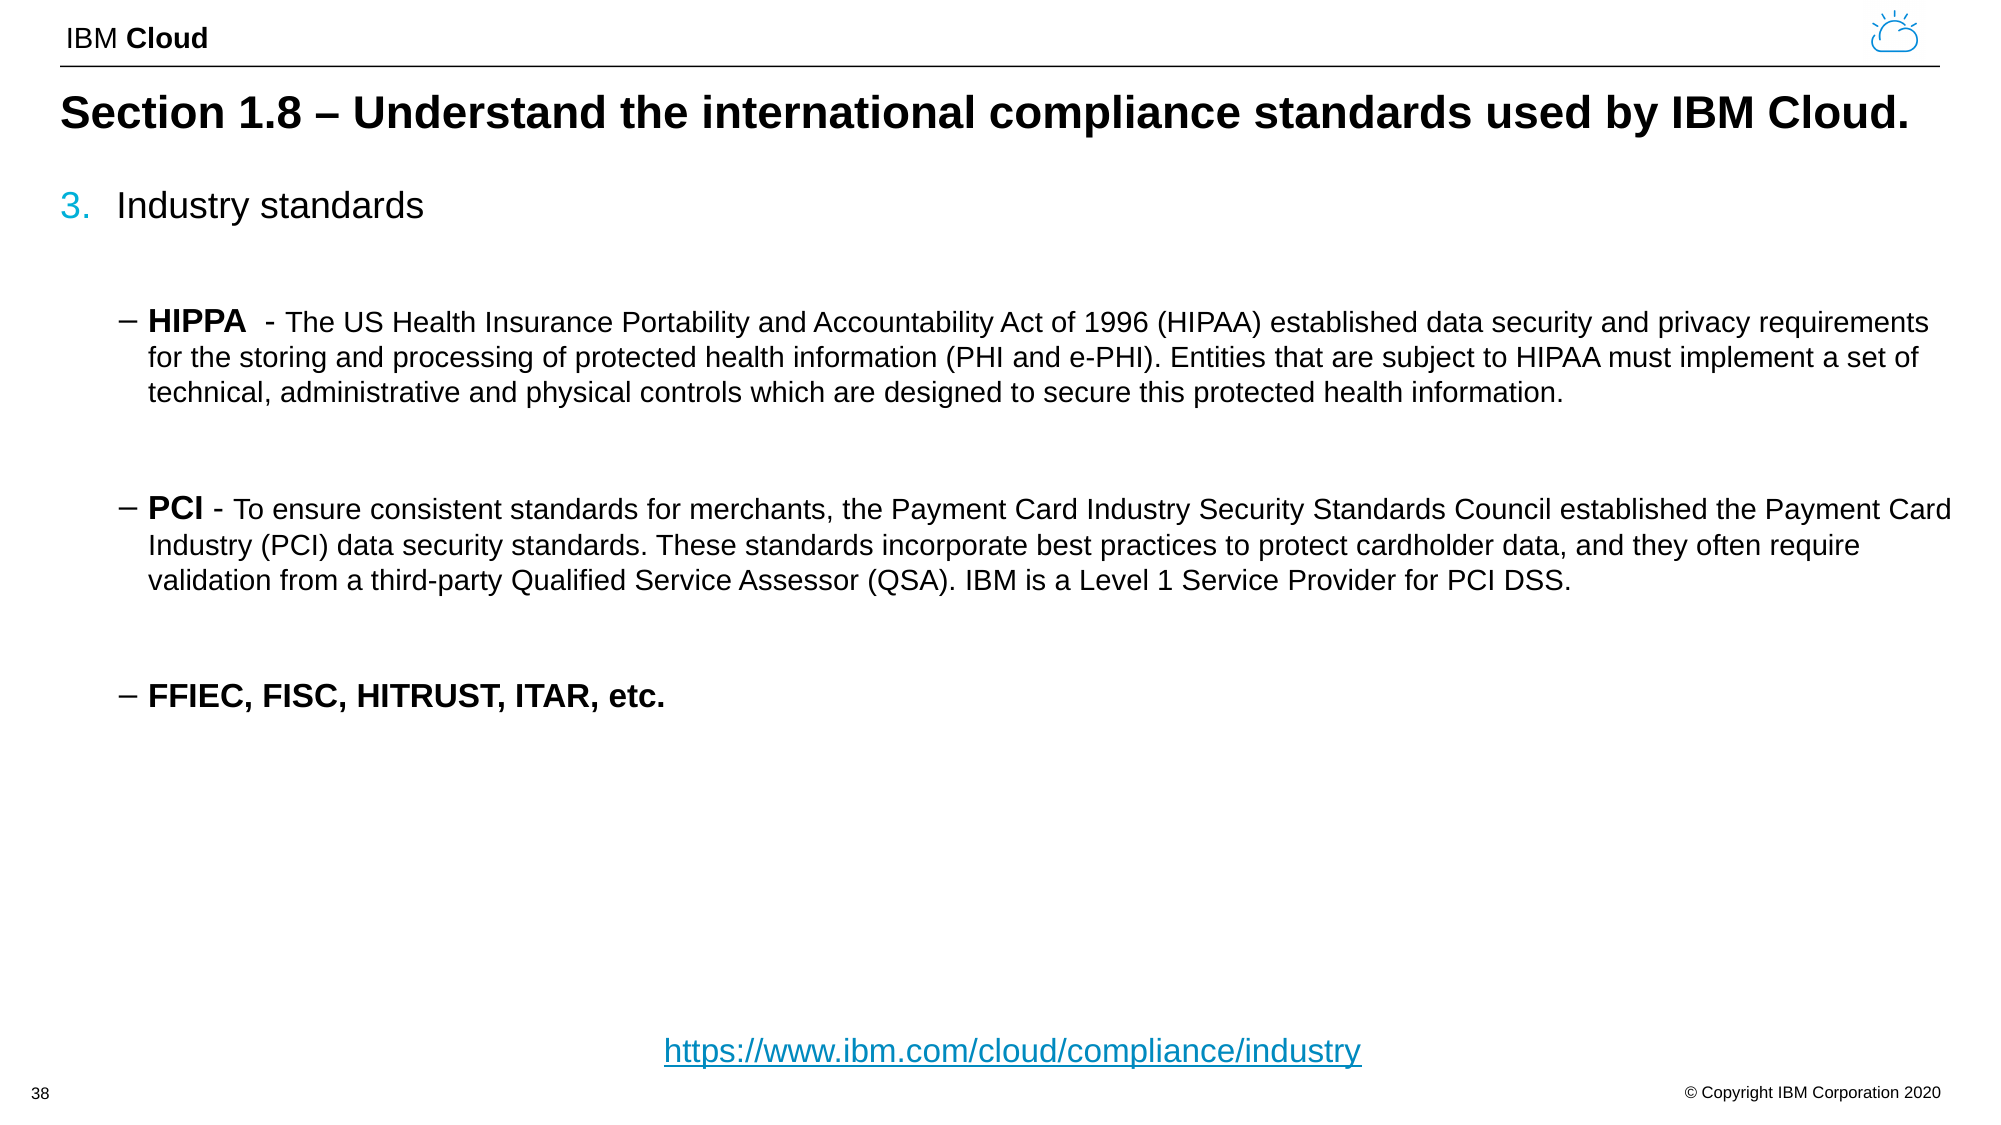

# Section 1.8 – Understand the international compliance standards used by IBM Cloud.
Industry standards

HIPPA  - The US Health Insurance Portability and Accountability Act of 1996 (HIPAA) established data security and privacy requirements for the storing and processing of protected health information (PHI and e-PHI). Entities that are subject to HIPAA must implement a set of technical, administrative and physical controls which are designed to secure this protected health information.

PCI - To ensure consistent standards for merchants, the Payment Card Industry Security Standards Council established the Payment Card Industry (PCI) data security standards. These standards incorporate best practices to protect cardholder data, and they often require validation from a third-party Qualified Service Assessor (QSA). IBM is a Level 1 Service Provider for PCI DSS.

FFIEC, FISC, HITRUST, ITAR, etc.
https://www.ibm.com/cloud/compliance/industry
38